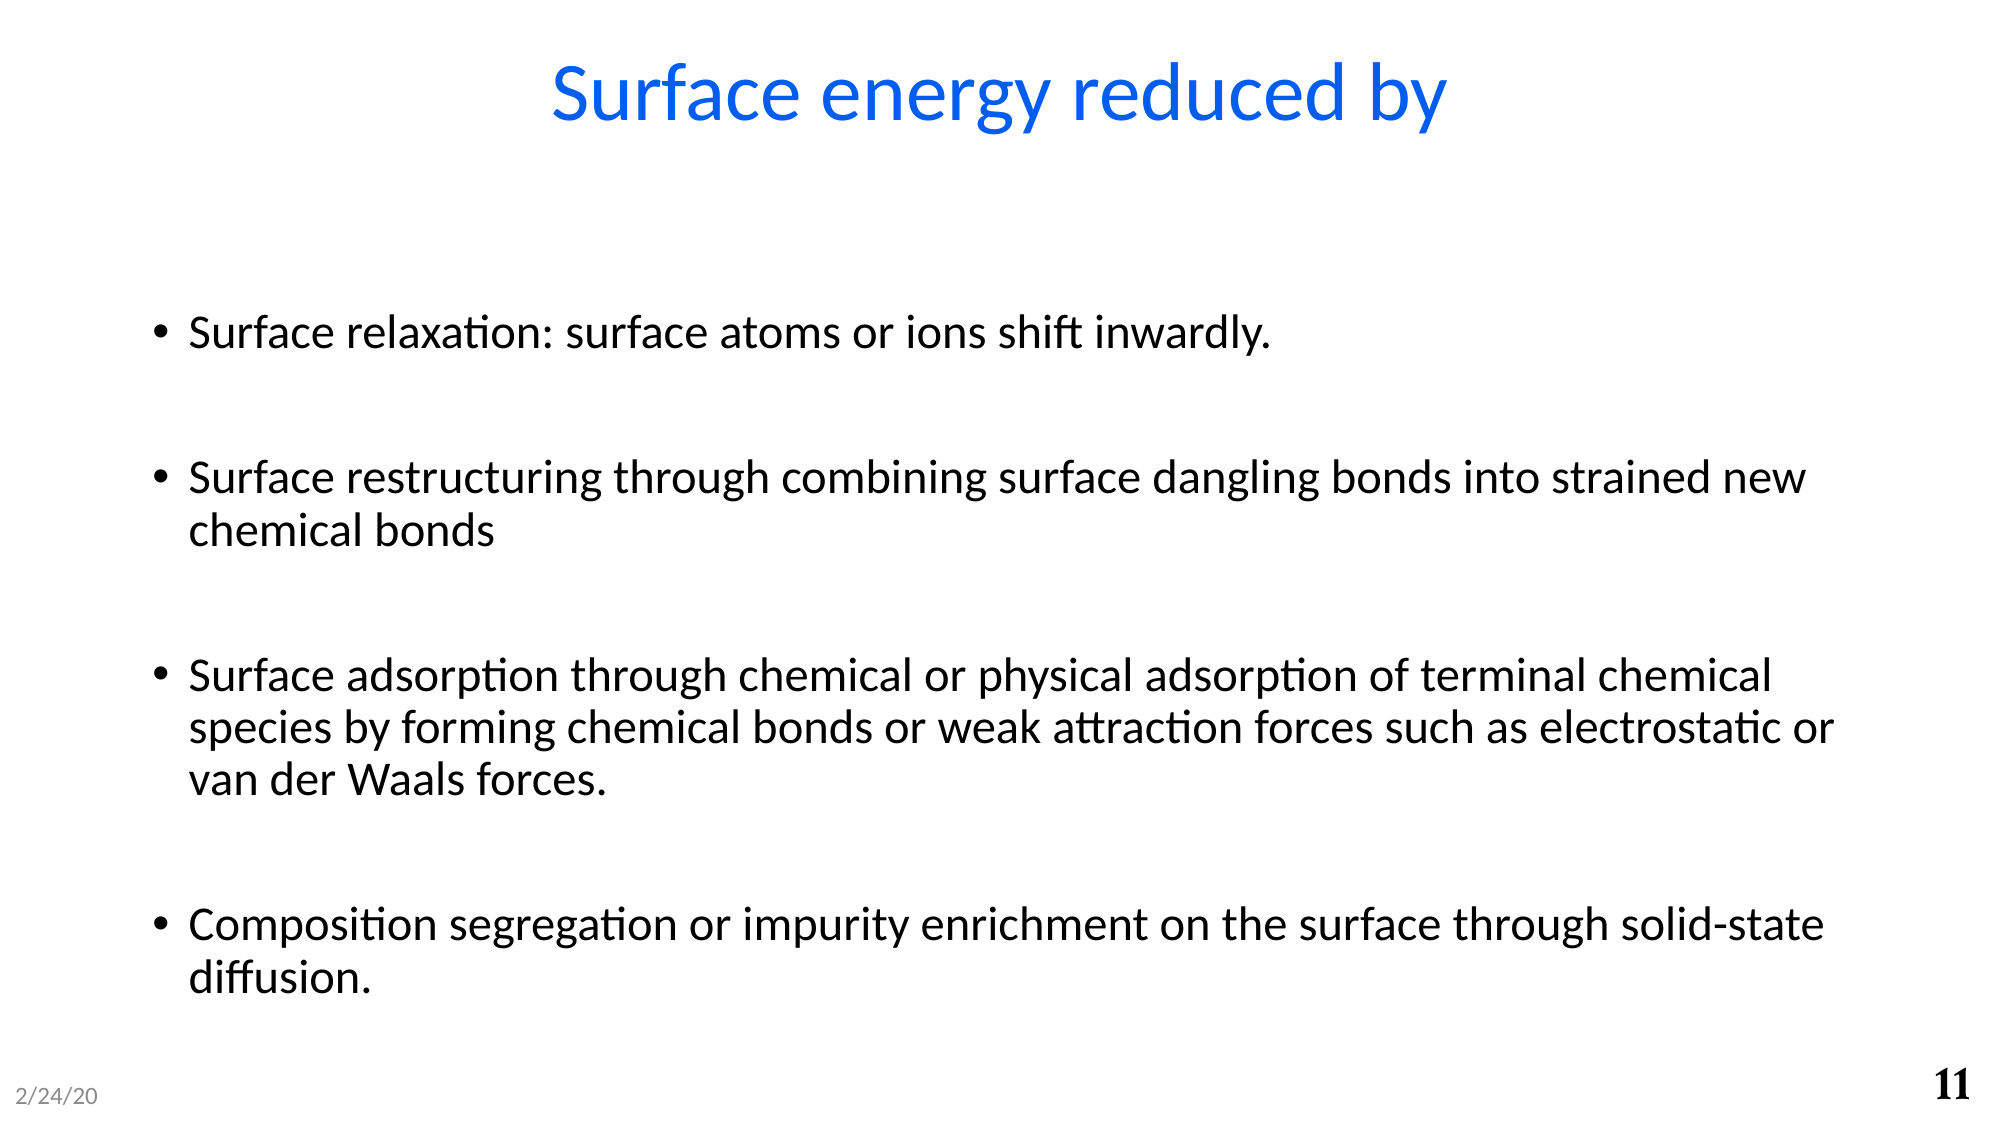

# Surface energy reduced by
Surface relaxation: surface atoms or ions shift inwardly.

Surface restructuring through combining surface dangling bonds into strained new chemical bonds

Surface adsorption through chemical or physical adsorption of terminal chemical species by forming chemical bonds or weak attraction forces such as electrostatic or van der Waals forces.

Composition segregation or impurity enrichment on the surface through solid-state diffusion.
11
2/24/20